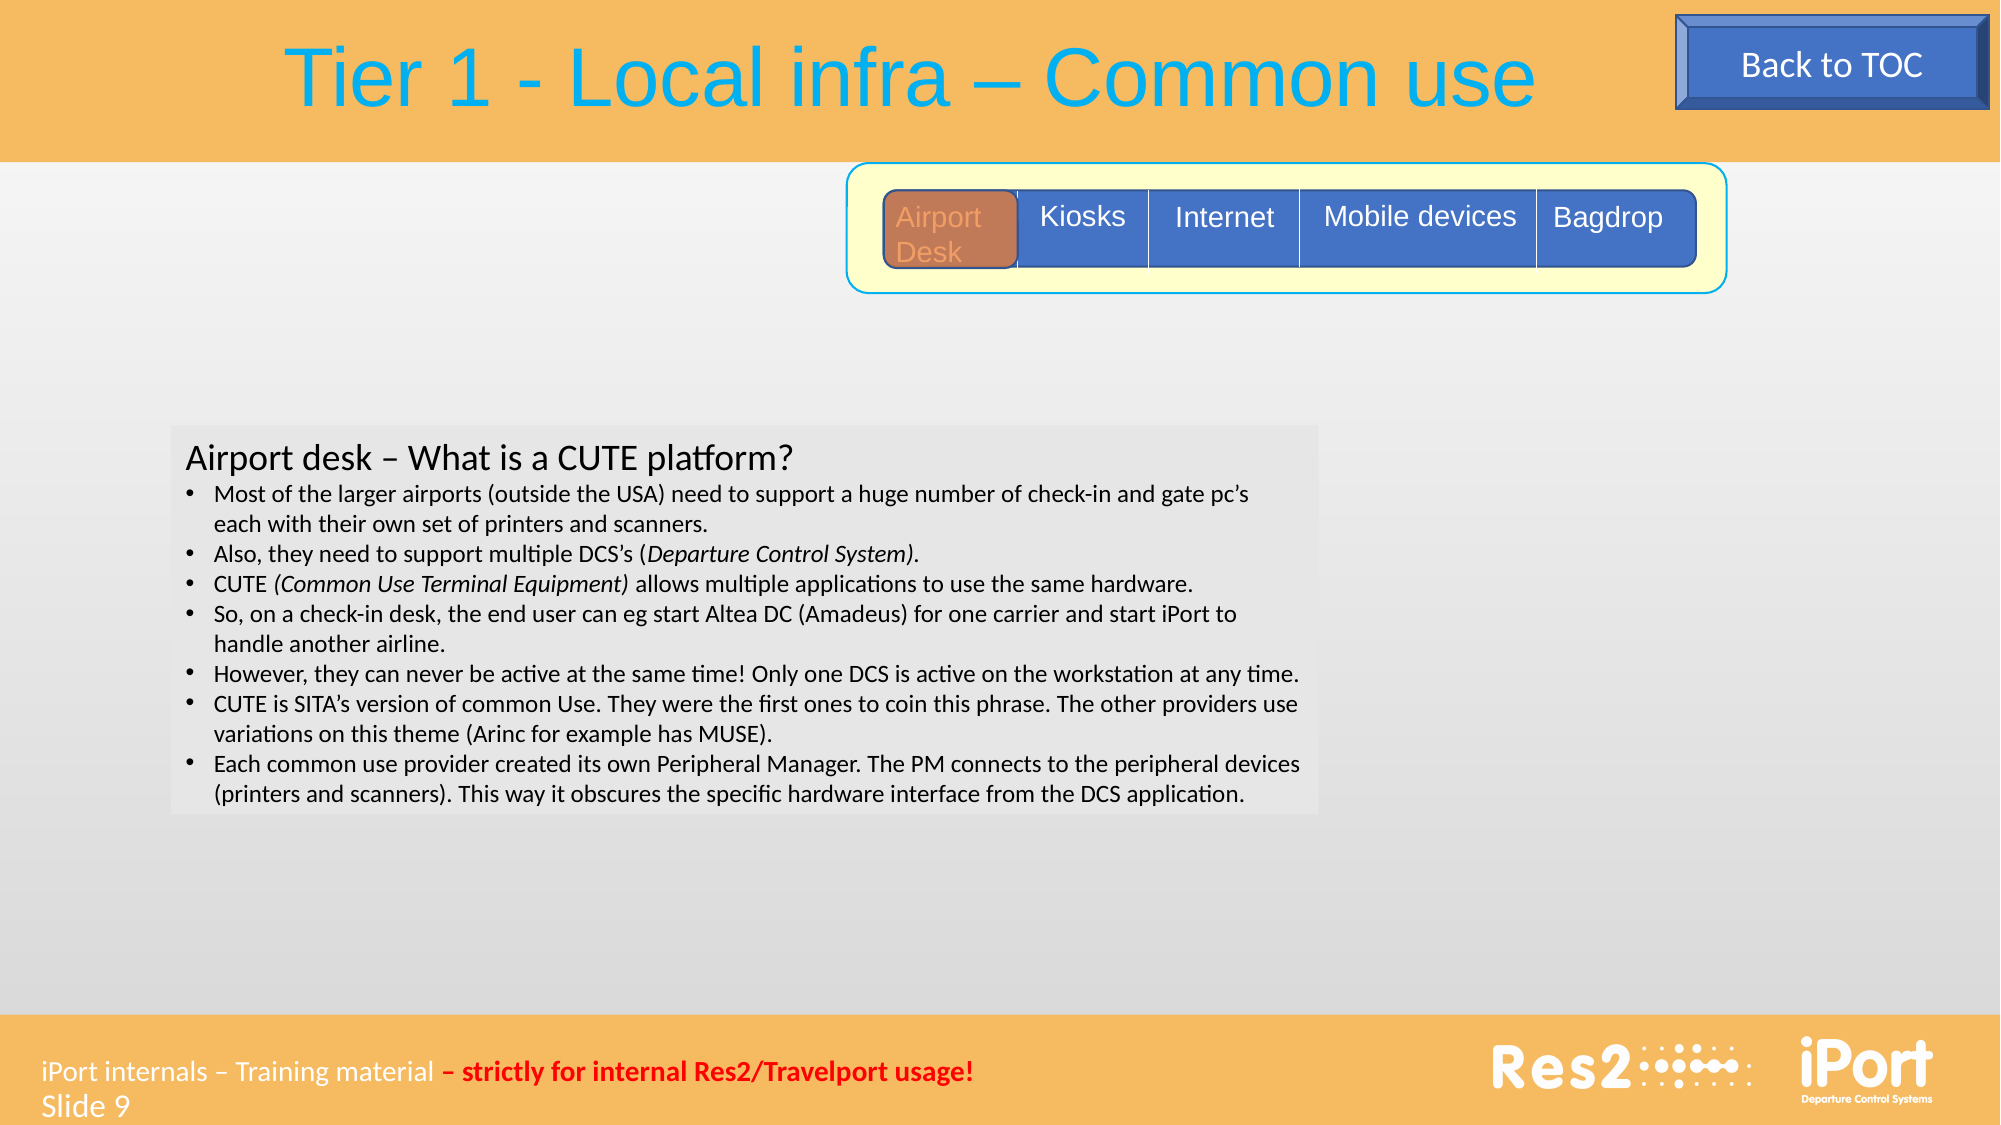

Tier 1 - Local infra – Common use
Back to TOC

Kiosks
Mobile devices

Airport
Desk
Internet
Bagdrop

Airport desk – What is a CUTE platform?
Most of the larger airports (outside the USA) need to support a huge number of check-in and gate pc’s each with their own set of printers and scanners.
Also, they need to support multiple DCS’s (Departure Control System).
CUTE (Common Use Terminal Equipment) allows multiple applications to use the same hardware.
So, on a check-in desk, the end user can eg start Altea DC (Amadeus) for one carrier and start iPort to handle another airline.
However, they can never be active at the same time! Only one DCS is active on the workstation at any time.
CUTE is SITA’s version of common Use. They were the first ones to coin this phrase. The other providers use variations on this theme (Arinc for example has MUSE).
Each common use provider created its own Peripheral Manager. The PM connects to the peripheral devices (printers and scanners). This way it obscures the specific hardware interface from the DCS application.